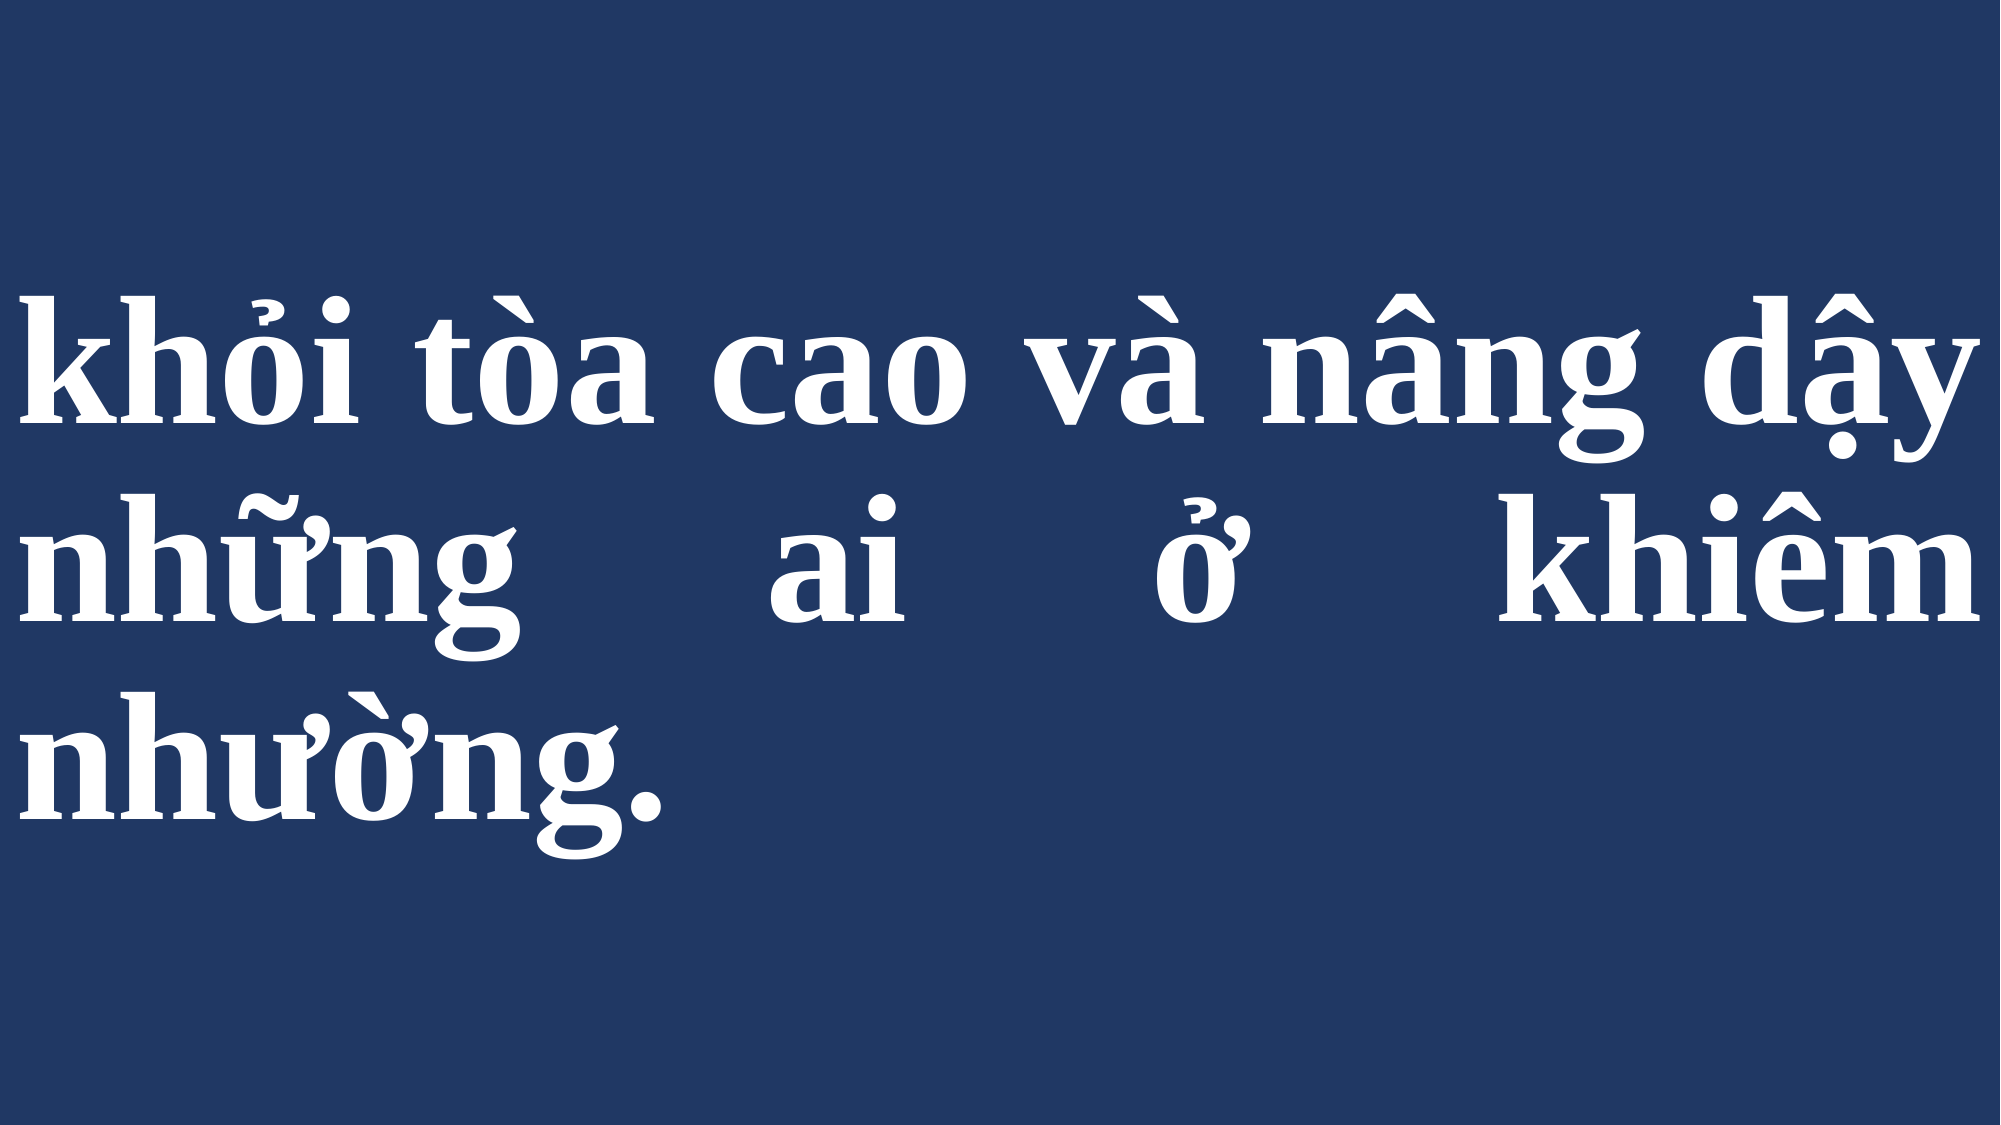

# khỏi tòa cao và nâng dậy những ai ở khiêm nhường.